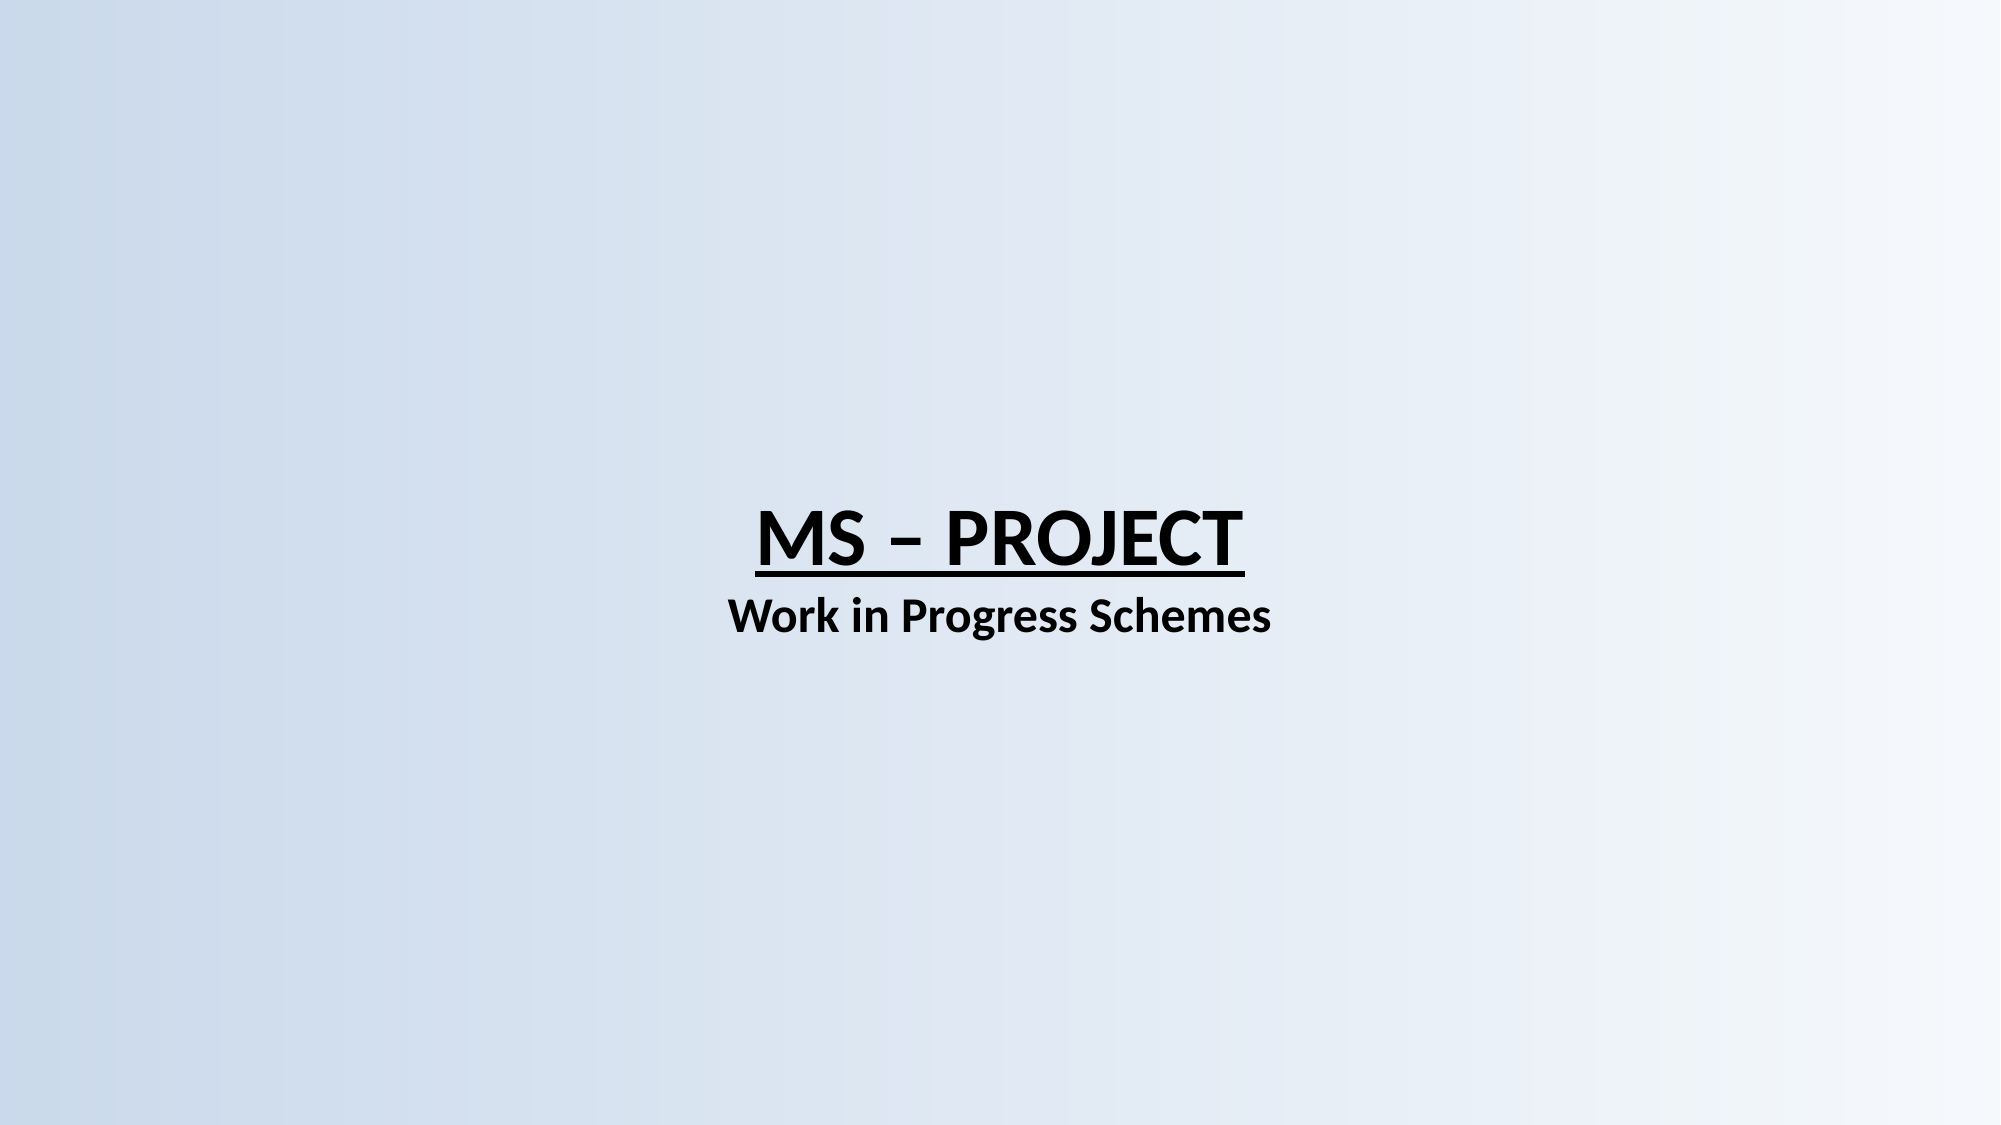

MS – PROJECT
Work in Progress Schemes